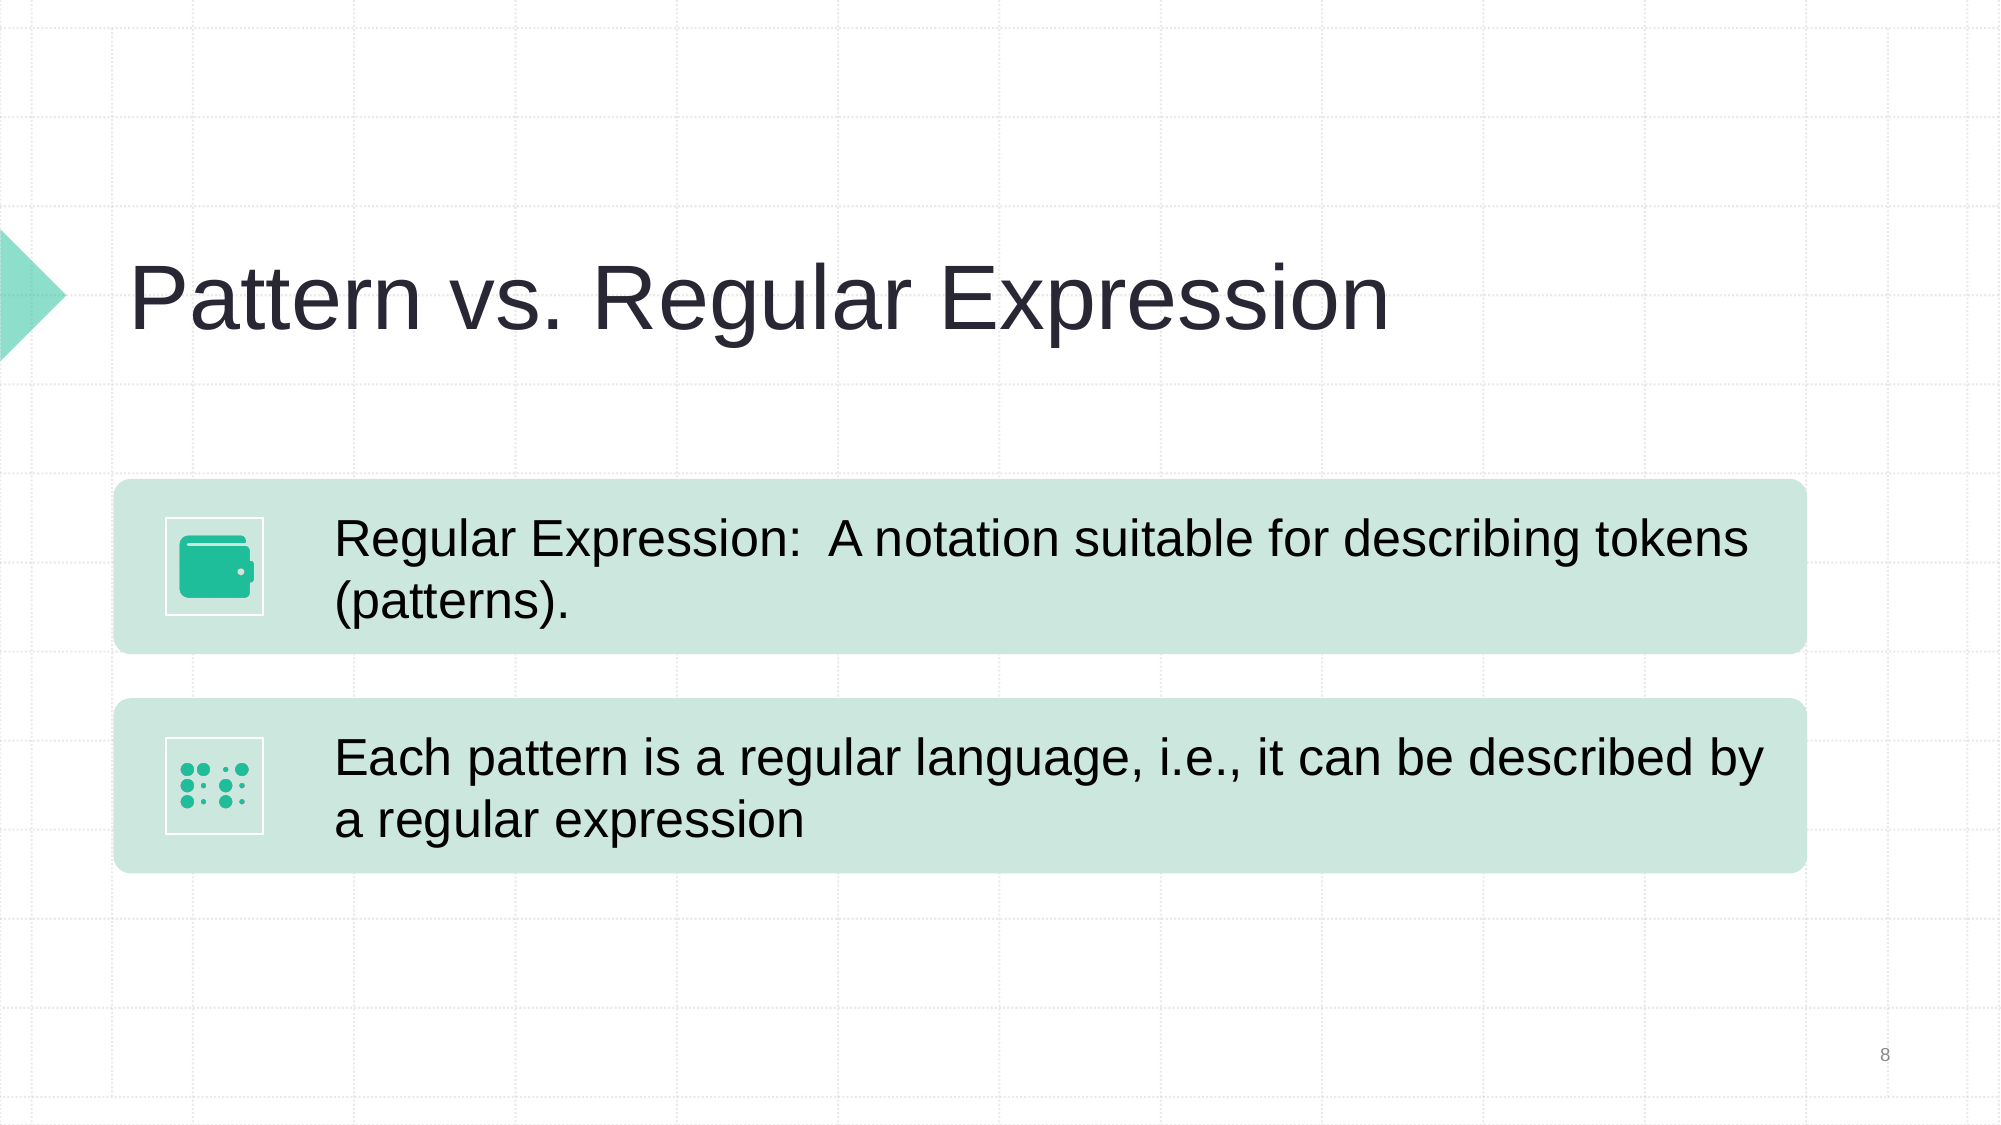

# Pattern vs. Regular Expression
Regular Expression:  A notation suitable for describing tokens (patterns).
Each pattern is a regular language, i.e., it can be described by a regular expression
8